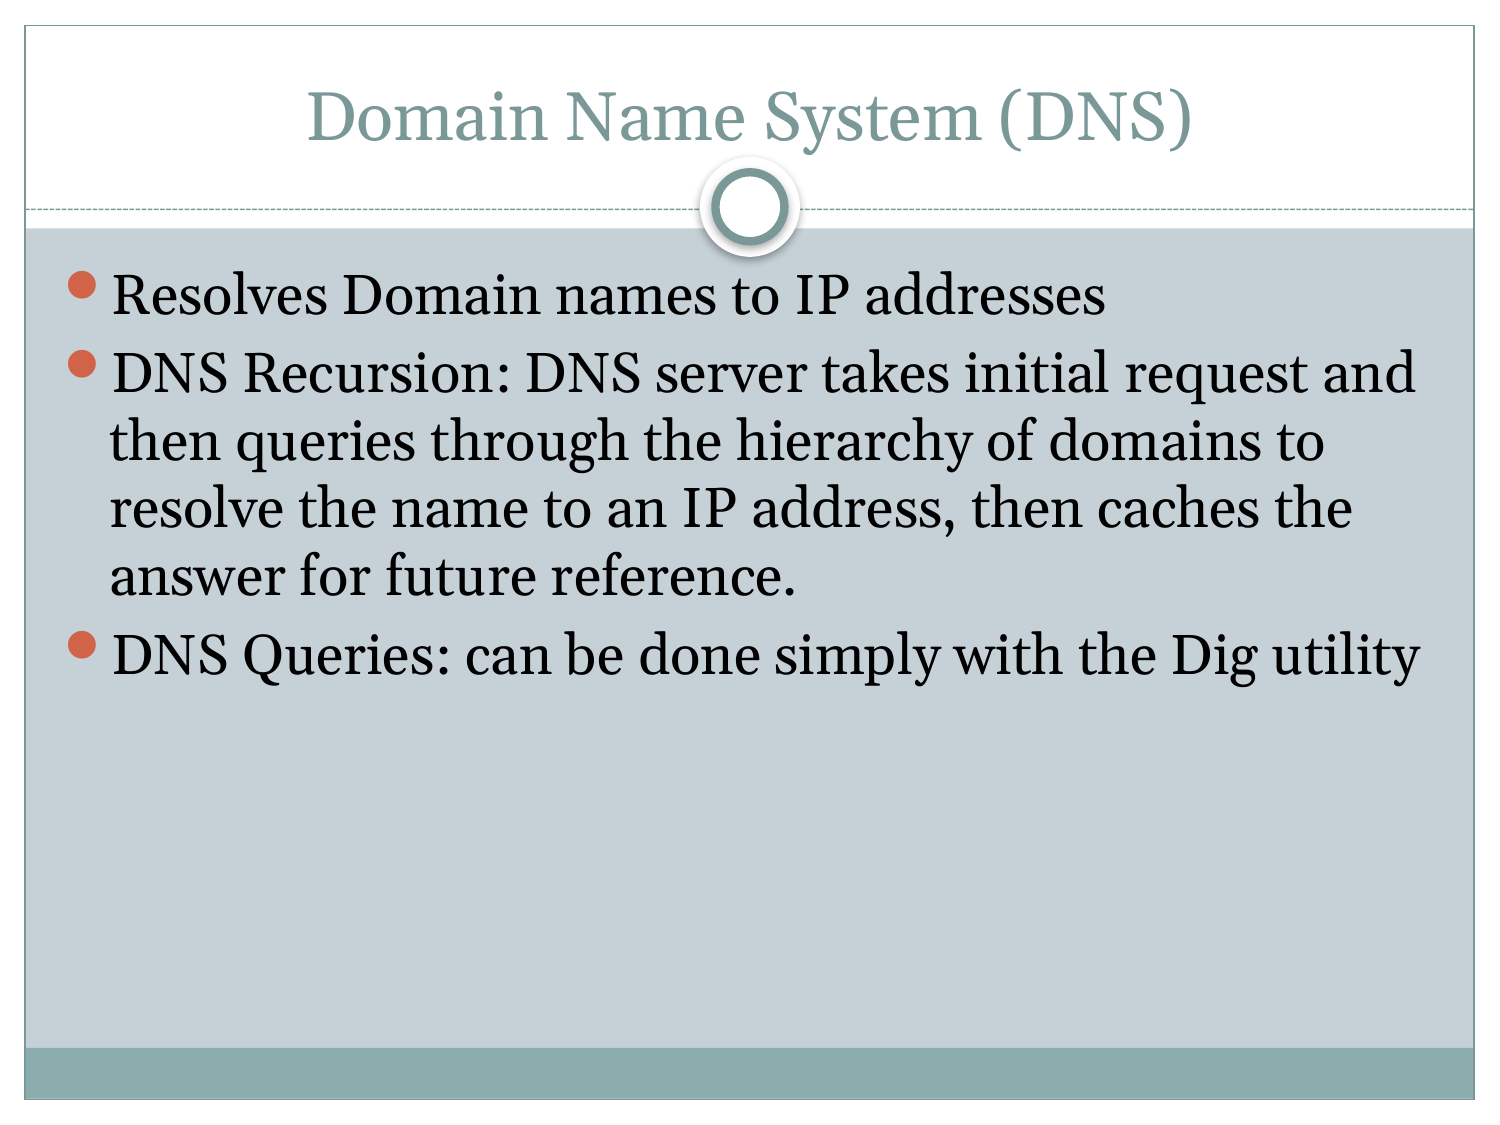

# Domain Name System (DNS)
Resolves Domain names to IP addresses
DNS Recursion: DNS server takes initial request and then queries through the hierarchy of domains to resolve the name to an IP address, then caches the answer for future reference.
DNS Queries: can be done simply with the Dig utility